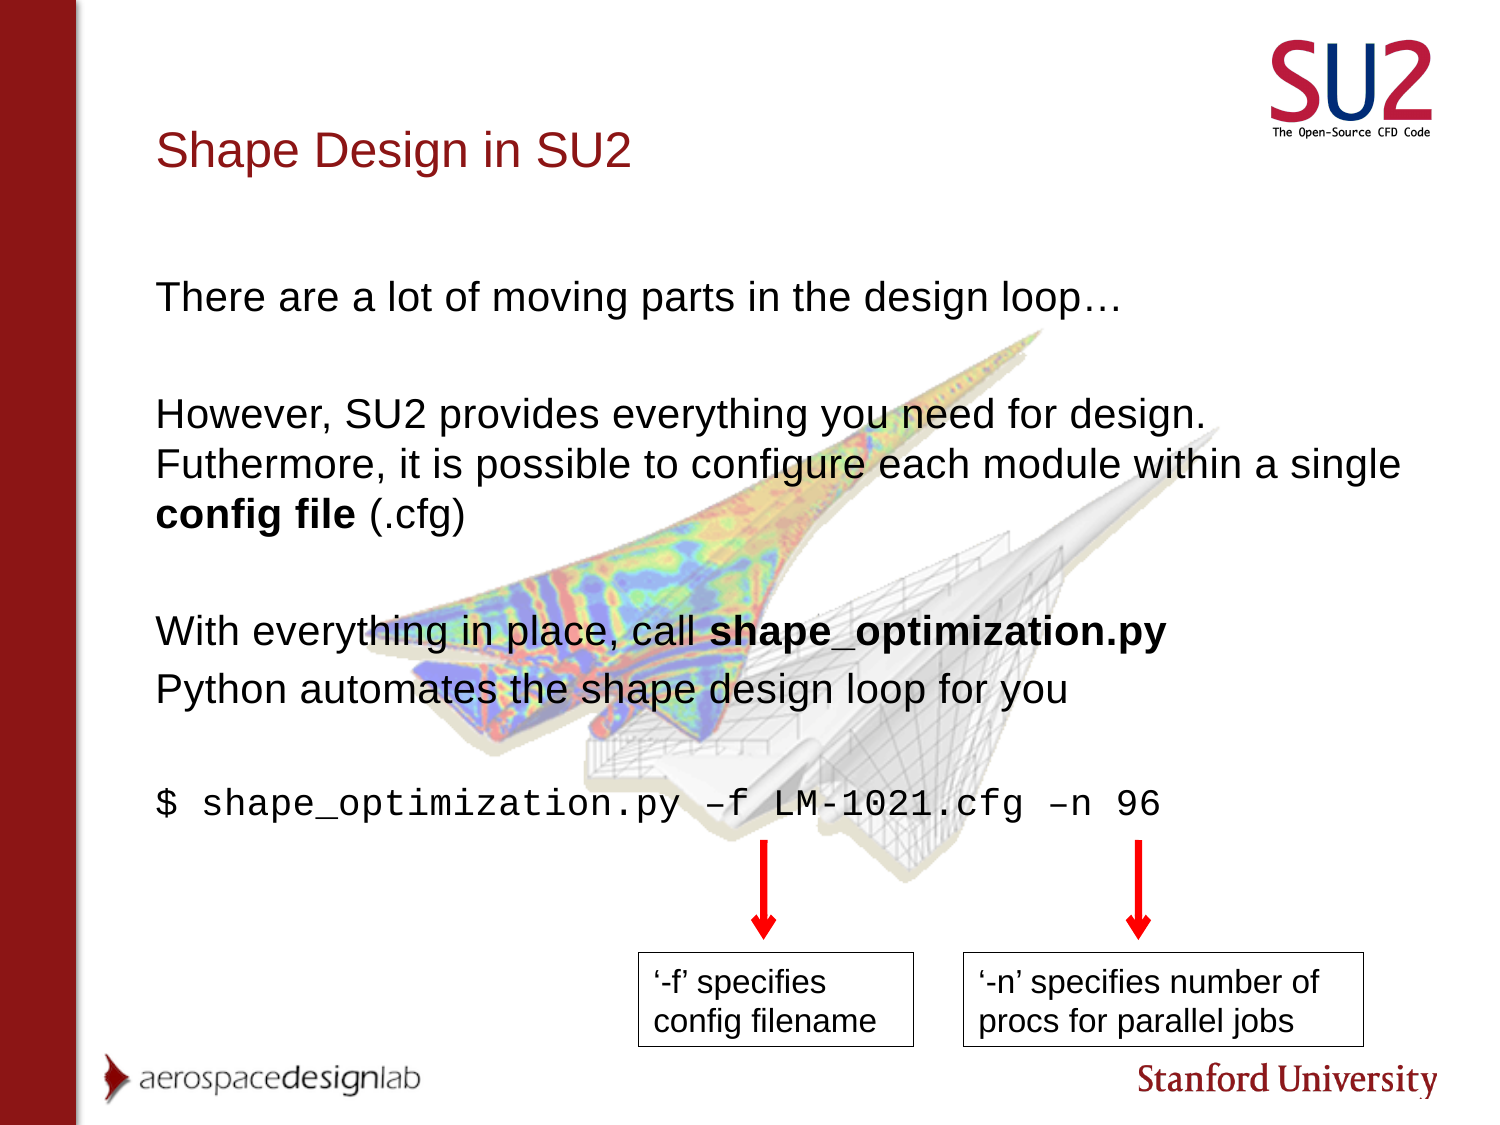

# Shape Design in SU2
There are a lot of moving parts in the design loop…

However, SU2 provides everything you need for design. Futhermore, it is possible to configure each module within a single config file (.cfg)

With everything in place, call shape_optimization.py
Python automates the shape design loop for you

$ shape_optimization.py –f LM-1021.cfg –n 96

‘-f’ specifies config filename
‘-n’ specifies number of procs for parallel jobs